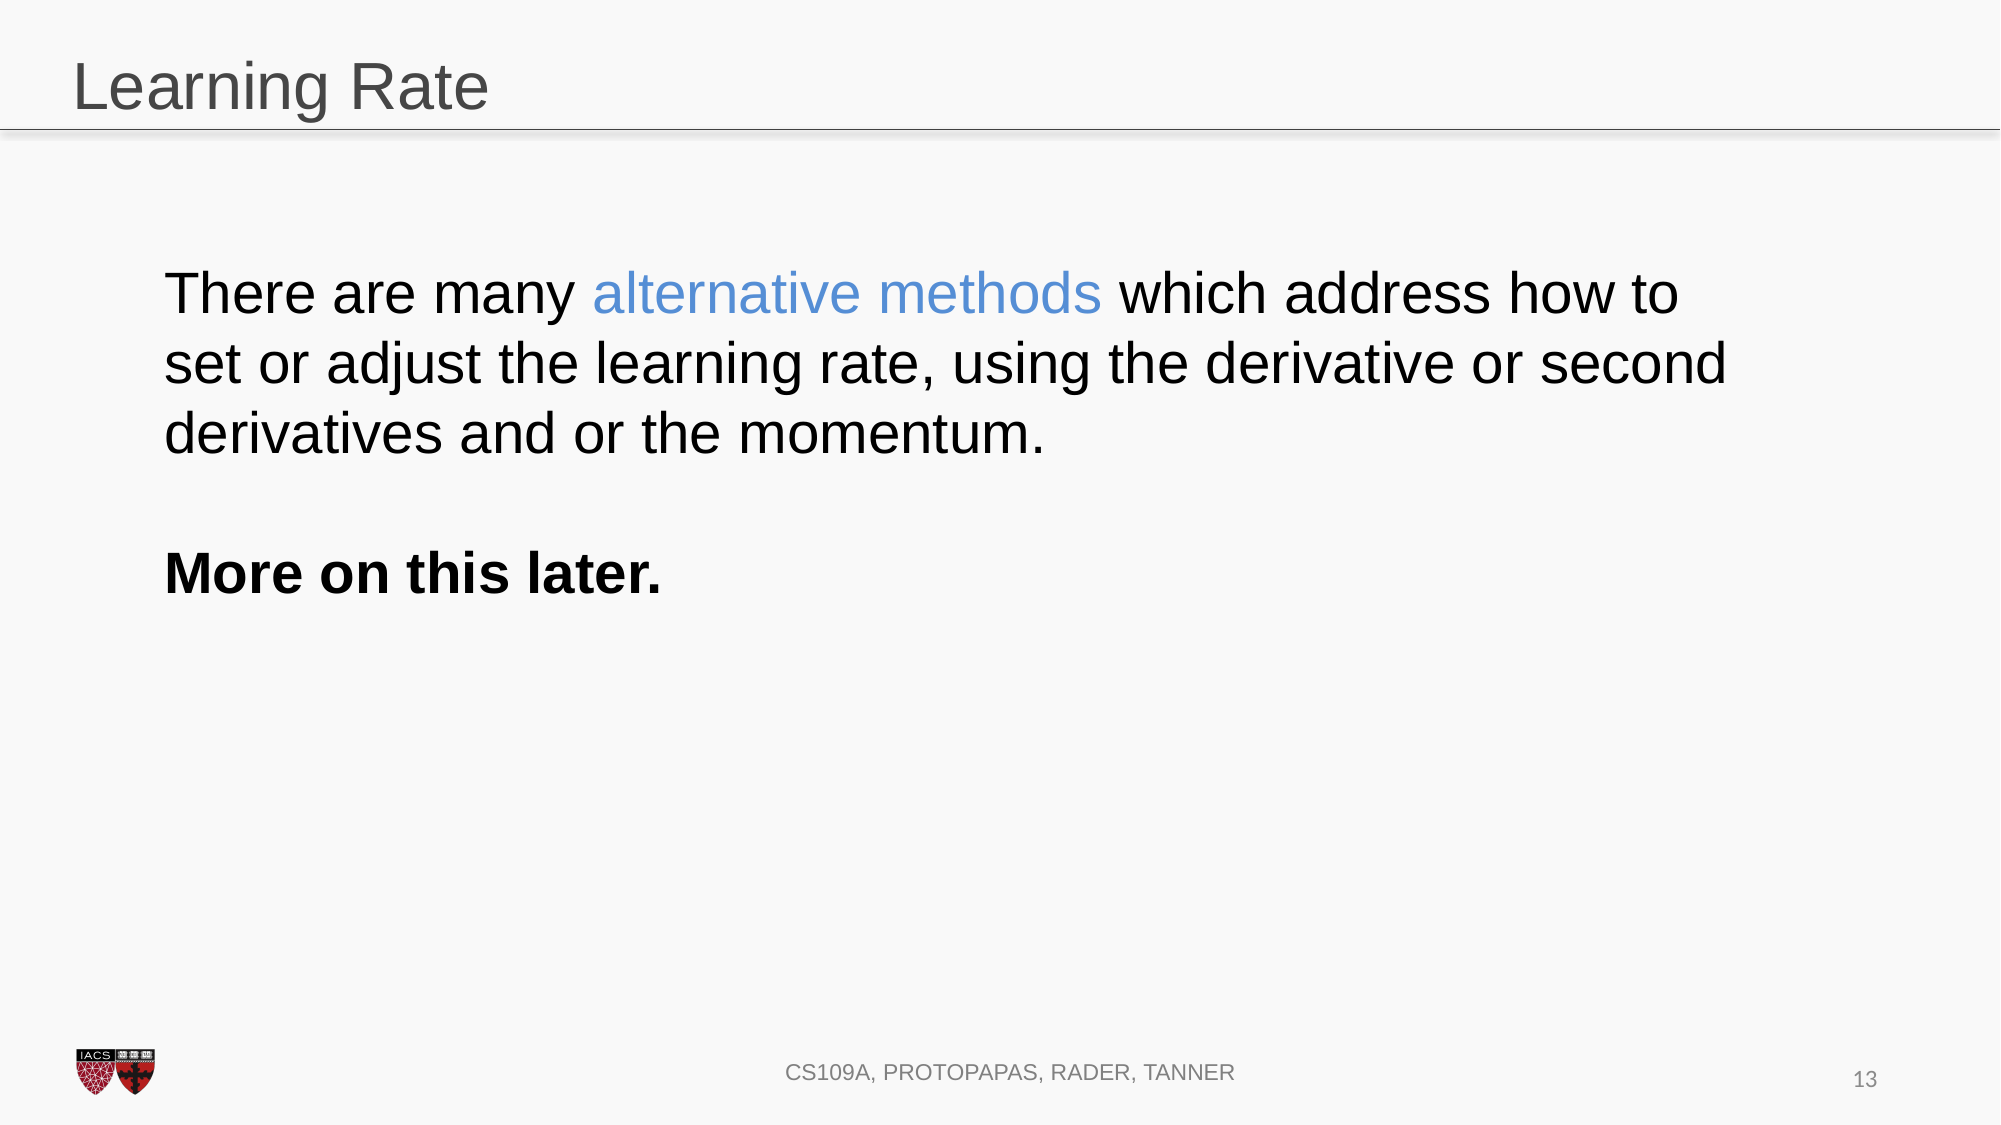

# Learning Rate
There are many alternative methods which address how to set or adjust the learning rate, using the derivative or second derivatives and or the momentum.

More on this later.